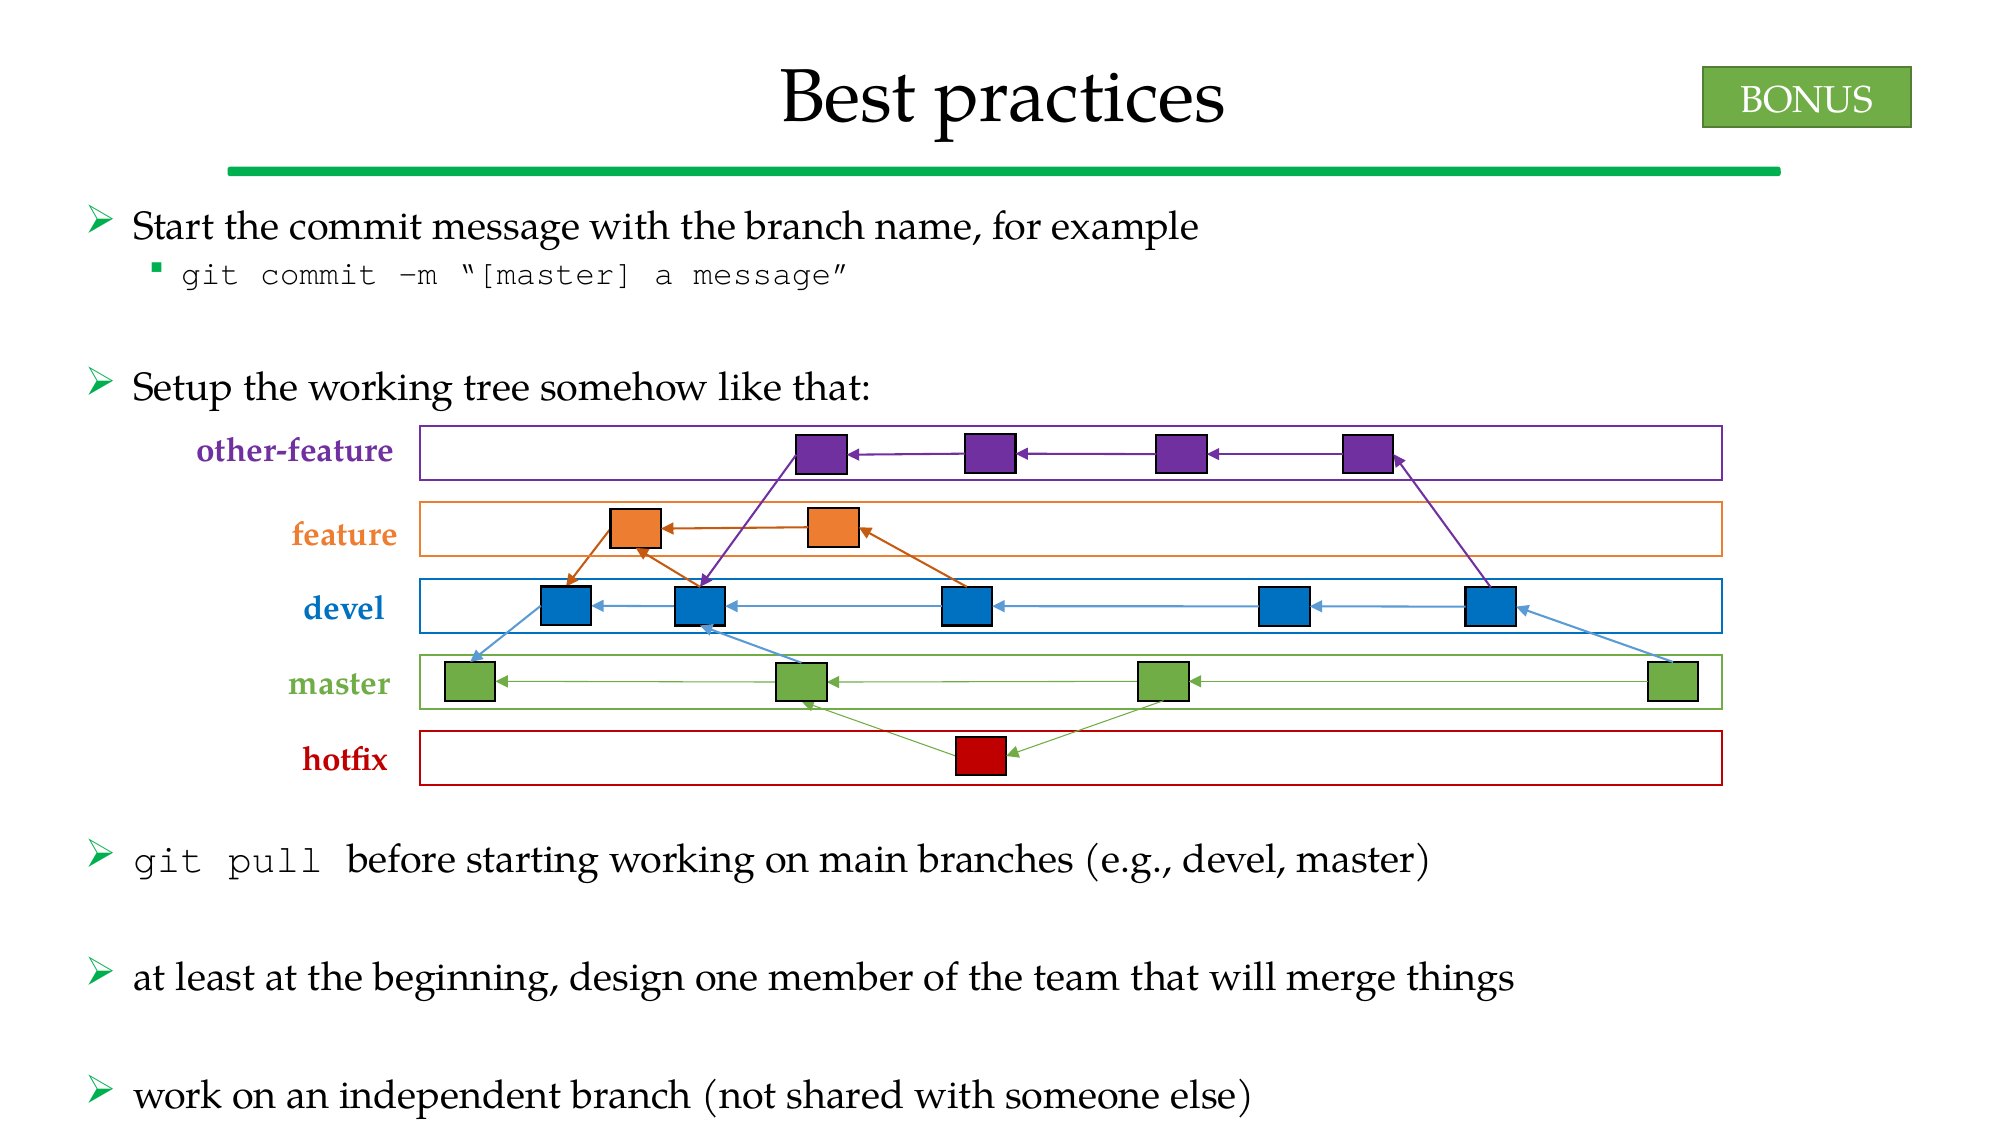

# Best practices
BONUS
Start the commit message with the branch name, for example
git commit –m “[master] a message”

Setup the working tree somehow like that:

git pull before starting working on main branches (e.g., devel, master)

at least at the beginning, design one member of the team that will merge things

work on an independent branch (not shared with someone else)
other-feature

feature

devel

master

hotfix